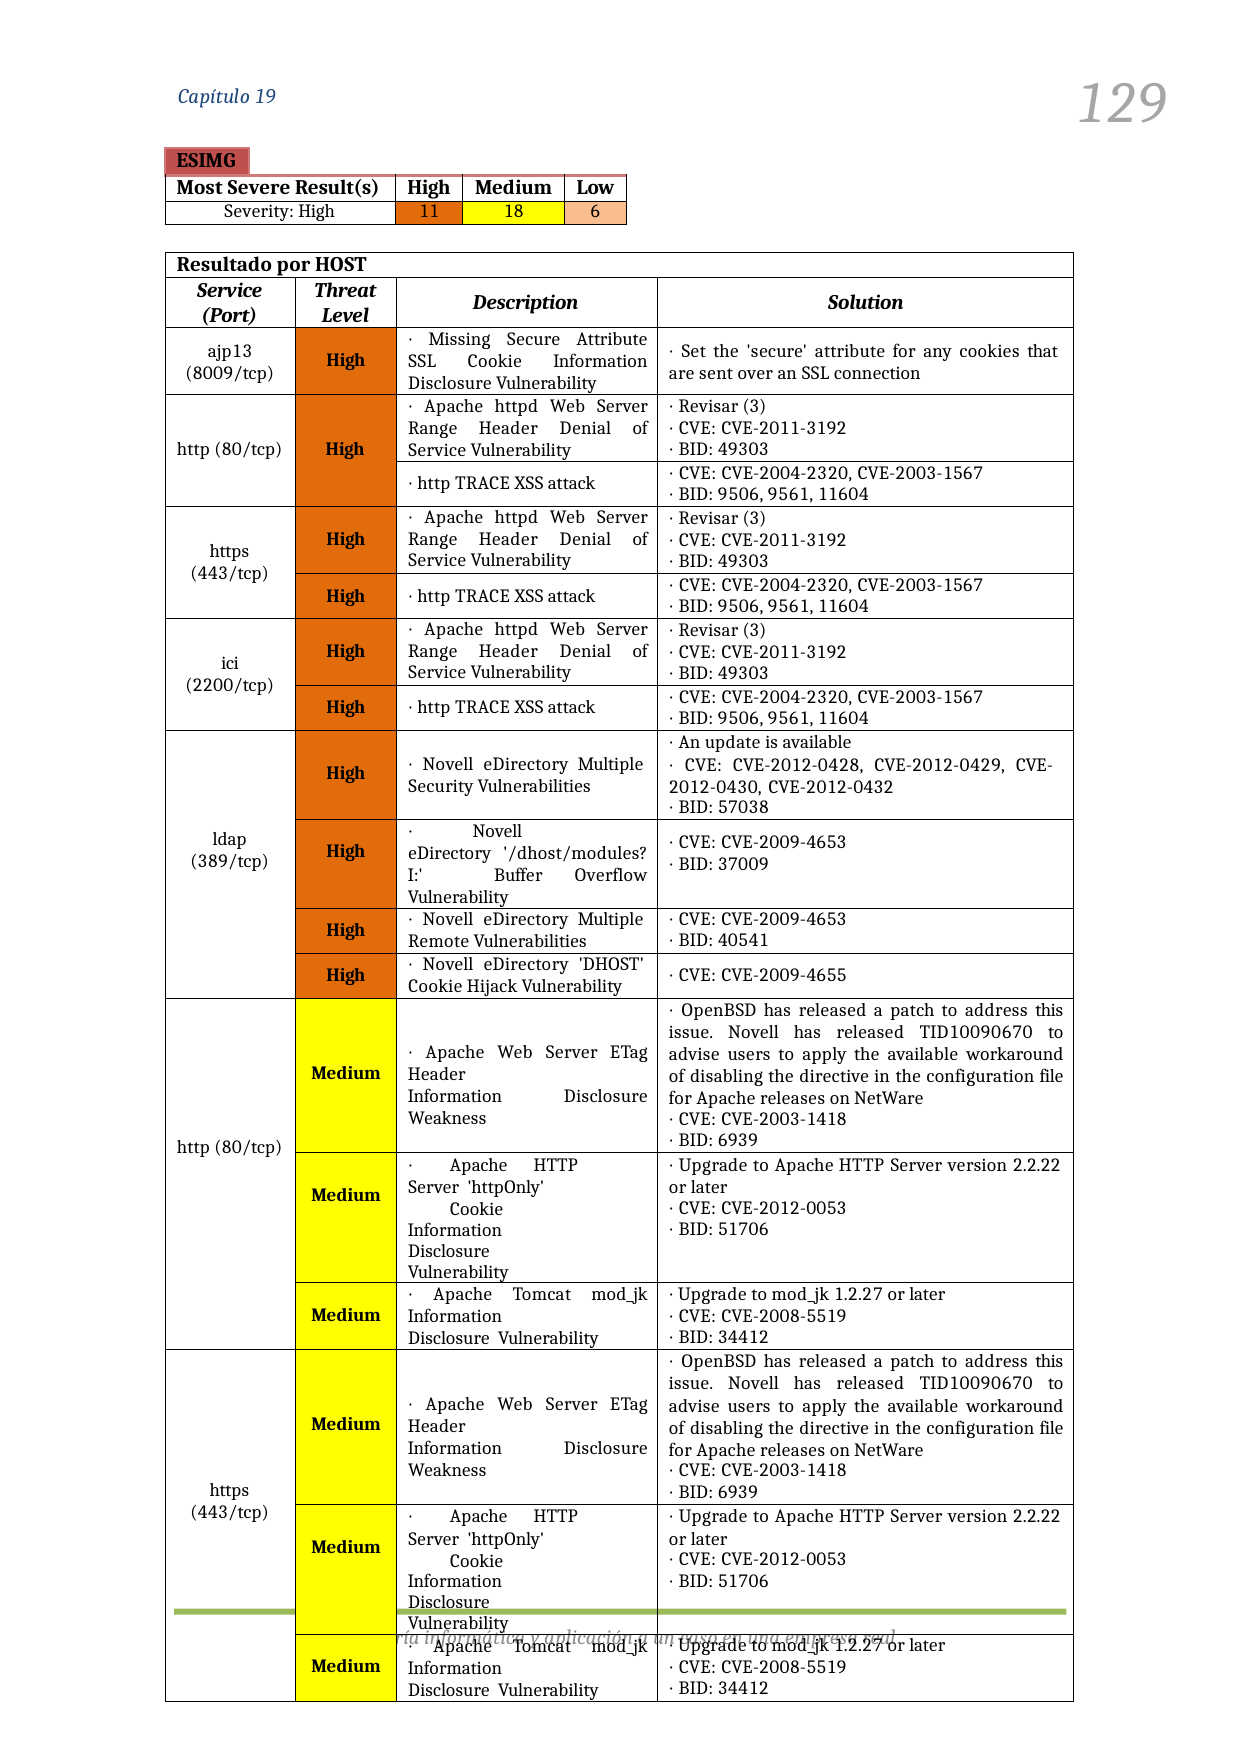

129
Capítulo 19
| ESIMG |  |  |  |  |
| --- | --- | --- | --- | --- |
| Most Severe Result(s) |  | High | Medium | Low |
| Severity: High |  | 11 | 18 | 6 |
| Resultado por HOST |  |  |  |
| --- | --- | --- | --- |
| Service (Port) | Threat Level | Description | Solution |
| ajp13 (8009/tcp) | High | · Missing Secure Attribute SSL Cookie Information Disclosure Vulnerability | · Set the 'secure' attribute for any cookies that are sent over an SSL connection |
| http (80/tcp) | High | · Apache httpd Web Server Range Header Denial of Service Vulnerability | · Revisar (3) · CVE: CVE-2011-3192 · BID: 49303 |
|  |  | · http TRACE XSS attack | · CVE: CVE-2004-2320, CVE-2003-1567 · BID: 9506, 9561, 11604 |
| https (443/tcp) | High | · Apache httpd Web Server Range Header Denial of Service Vulnerability | · Revisar (3) · CVE: CVE-2011-3192 · BID: 49303 |
|  | High | · http TRACE XSS attack | · CVE: CVE-2004-2320, CVE-2003-1567 · BID: 9506, 9561, 11604 |
| ici (2200/tcp) | High | · Apache httpd Web Server Range Header Denial of Service Vulnerability | · Revisar (3) · CVE: CVE-2011-3192 · BID: 49303 |
|  | High | · http TRACE XSS attack | · CVE: CVE-2004-2320, CVE-2003-1567 · BID: 9506, 9561, 11604 |
| ldap (389/tcp) | High | · Novell eDirectory Multiple Security Vulnerabilities | · An update is available · CVE: CVE-2012-0428, CVE-2012-0429, CVE- 2012-0430, CVE-2012-0432 · BID: 57038 |
|  | High | · Novell eDirectory '/dhost/modules?I:' Buffer Overflow Vulnerability | · CVE: CVE-2009-4653 · BID: 37009 |
|  | High | · Novell eDirectory Multiple Remote Vulnerabilities | · CVE: CVE-2009-4653 · BID: 40541 |
|  | High | · Novell eDirectory 'DHOST' Cookie Hijack Vulnerability | · CVE: CVE-2009-4655 |
| http (80/tcp) | Medium | · Apache Web Server ETag Header Information Disclosure Weakness | · OpenBSD has released a patch to address this issue. Novell has released TID10090670 to advise users to apply the available workaround of disabling the directive in the configuration file for Apache releases on NetWare · CVE: CVE-2003-1418 · BID: 6939 |
|  | Medium | · Apache HTTP Server 'httpOnly' Cookie Information Disclosure Vulnerability | · Upgrade to Apache HTTP Server version 2.2.22 or later · CVE: CVE-2012-0053 · BID: 51706 |
|  | Medium | · Apache Tomcat mod\_jk Information Disclosure Vulnerability | · Upgrade to mod\_jk 1.2.27 or later · CVE: CVE-2008-5519 · BID: 34412 |
| https (443/tcp) | Medium | · Apache Web Server ETag Header Information Disclosure Weakness | · OpenBSD has released a patch to address this issue. Novell has released TID10090670 to advise users to apply the available workaround of disabling the directive in the configuration file for Apache releases on NetWare · CVE: CVE-2003-1418 · BID: 6939 |
|  | Medium | · Apache HTTP Server 'httpOnly' Cookie Information Disclosure Vulnerability | · Upgrade to Apache HTTP Server version 2.2.22 or later · CVE: CVE-2012-0053 · BID: 51706 |
|  | Medium | · Apache Tomcat mod\_jk Information Disclosure Vulnerability | · Upgrade to mod\_jk 1.2.27 or later · CVE: CVE-2008-5519 · BID: 34412 |

Auditoría informática y aplicación a un caso en una empresa real